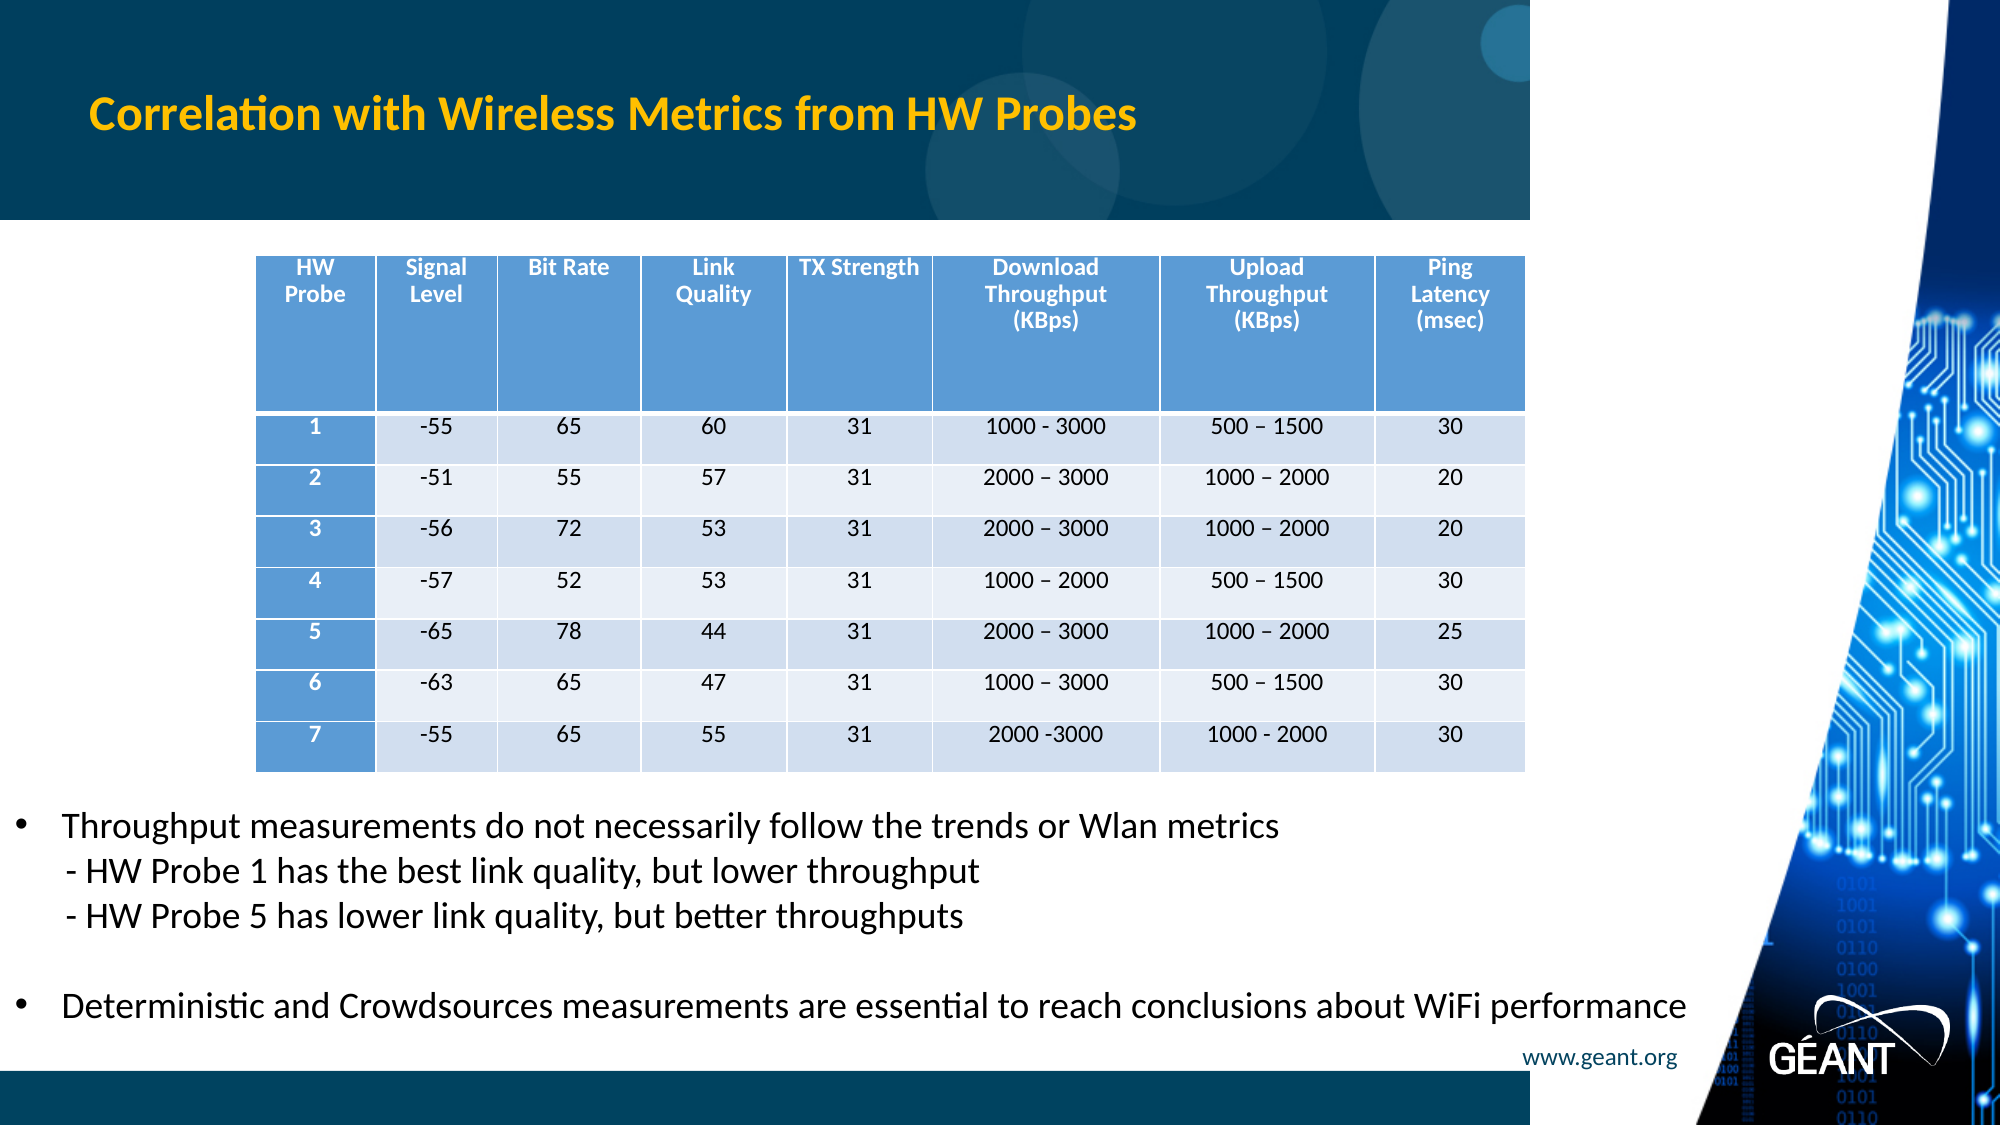

# Correlation with Wireless Metrics from HW Probes
| HW Probe | Signal Level | Bit Rate | Link Quality | TX Strength | Download Throughput (KBps) | Upload Throughput (KBps) | Ping Latency (msec) |
| --- | --- | --- | --- | --- | --- | --- | --- |
| 1 | -55 | 65 | 60 | 31 | 1000 - 3000 | 500 – 1500 | 30 |
| 2 | -51 | 55 | 57 | 31 | 2000 – 3000 | 1000 – 2000 | 20 |
| 3 | -56 | 72 | 53 | 31 | 2000 – 3000 | 1000 – 2000 | 20 |
| 4 | -57 | 52 | 53 | 31 | 1000 – 2000 | 500 – 1500 | 30 |
| 5 | -65 | 78 | 44 | 31 | 2000 – 3000 | 1000 – 2000 | 25 |
| 6 | -63 | 65 | 47 | 31 | 1000 – 3000 | 500 – 1500 | 30 |
| 7 | -55 | 65 | 55 | 31 | 2000 -3000 | 1000 - 2000 | 30 |
Throughput measurements do not necessarily follow the trends or Wlan metrics
      - HW Probe 1 has the best link quality, but lower throughput
      - HW Probe 5 has lower link quality, but better throughputs

Deterministic and Crowdsources measurements are essential to reach conclusions about WiFi performance